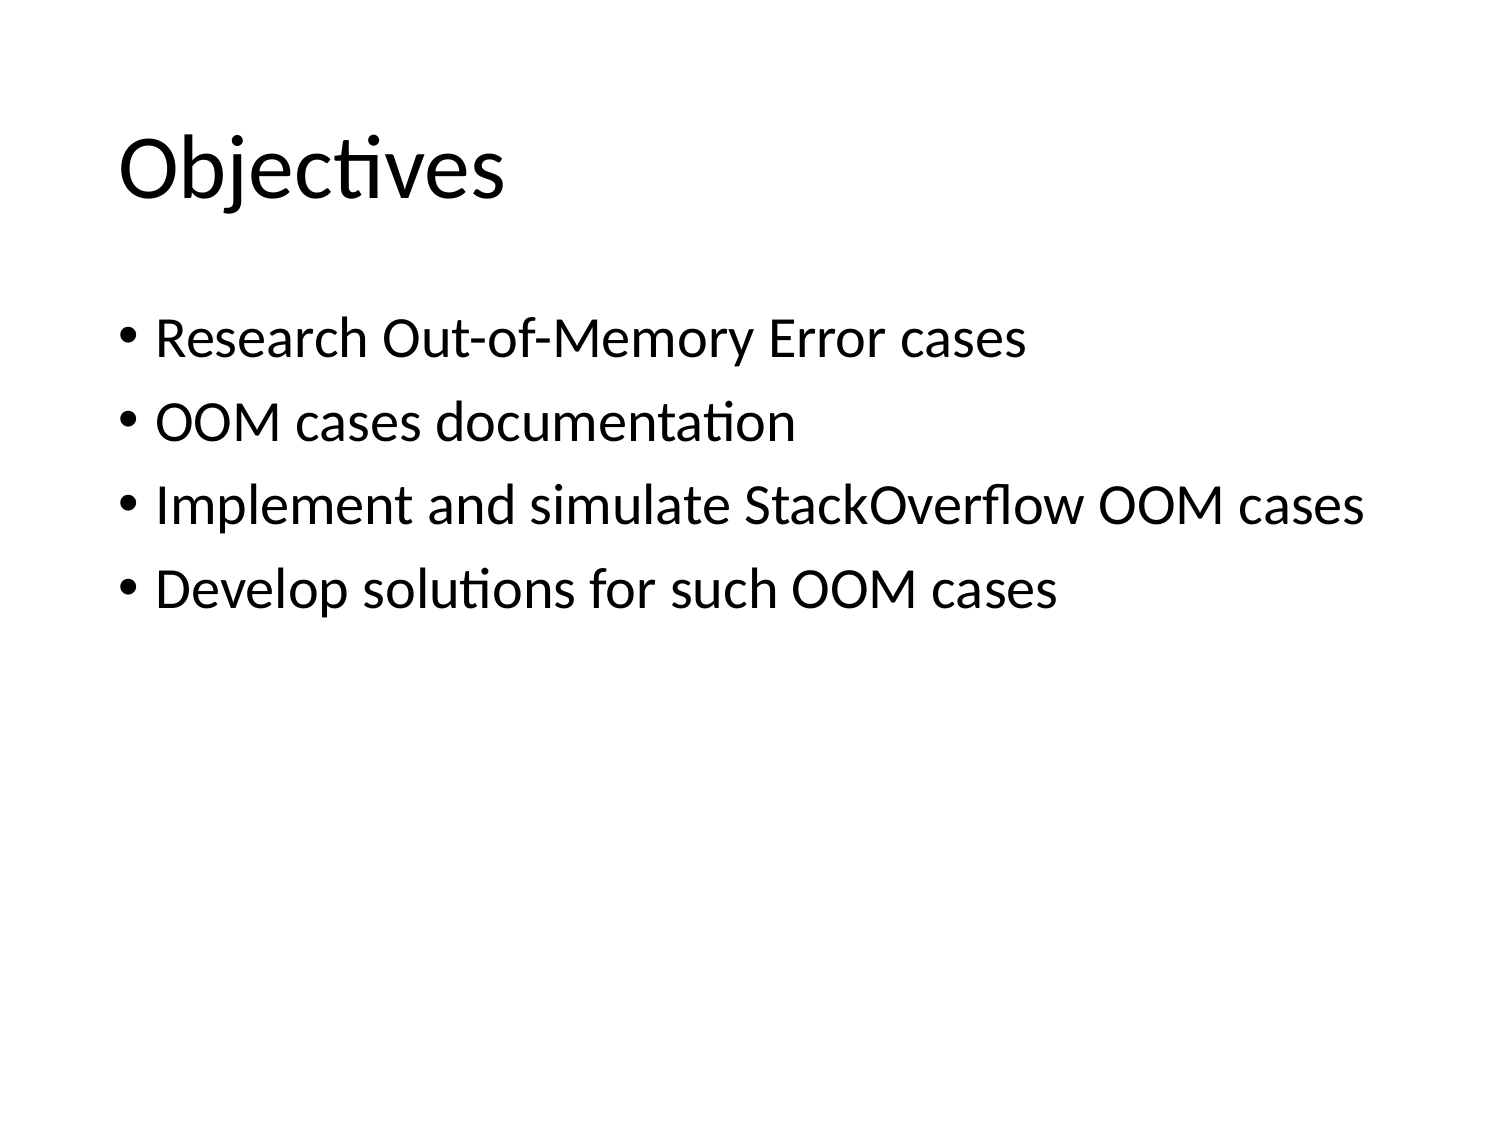

# Objectives
Research Out-of-Memory Error cases
OOM cases documentation
Implement and simulate StackOverflow OOM cases
Develop solutions for such OOM cases